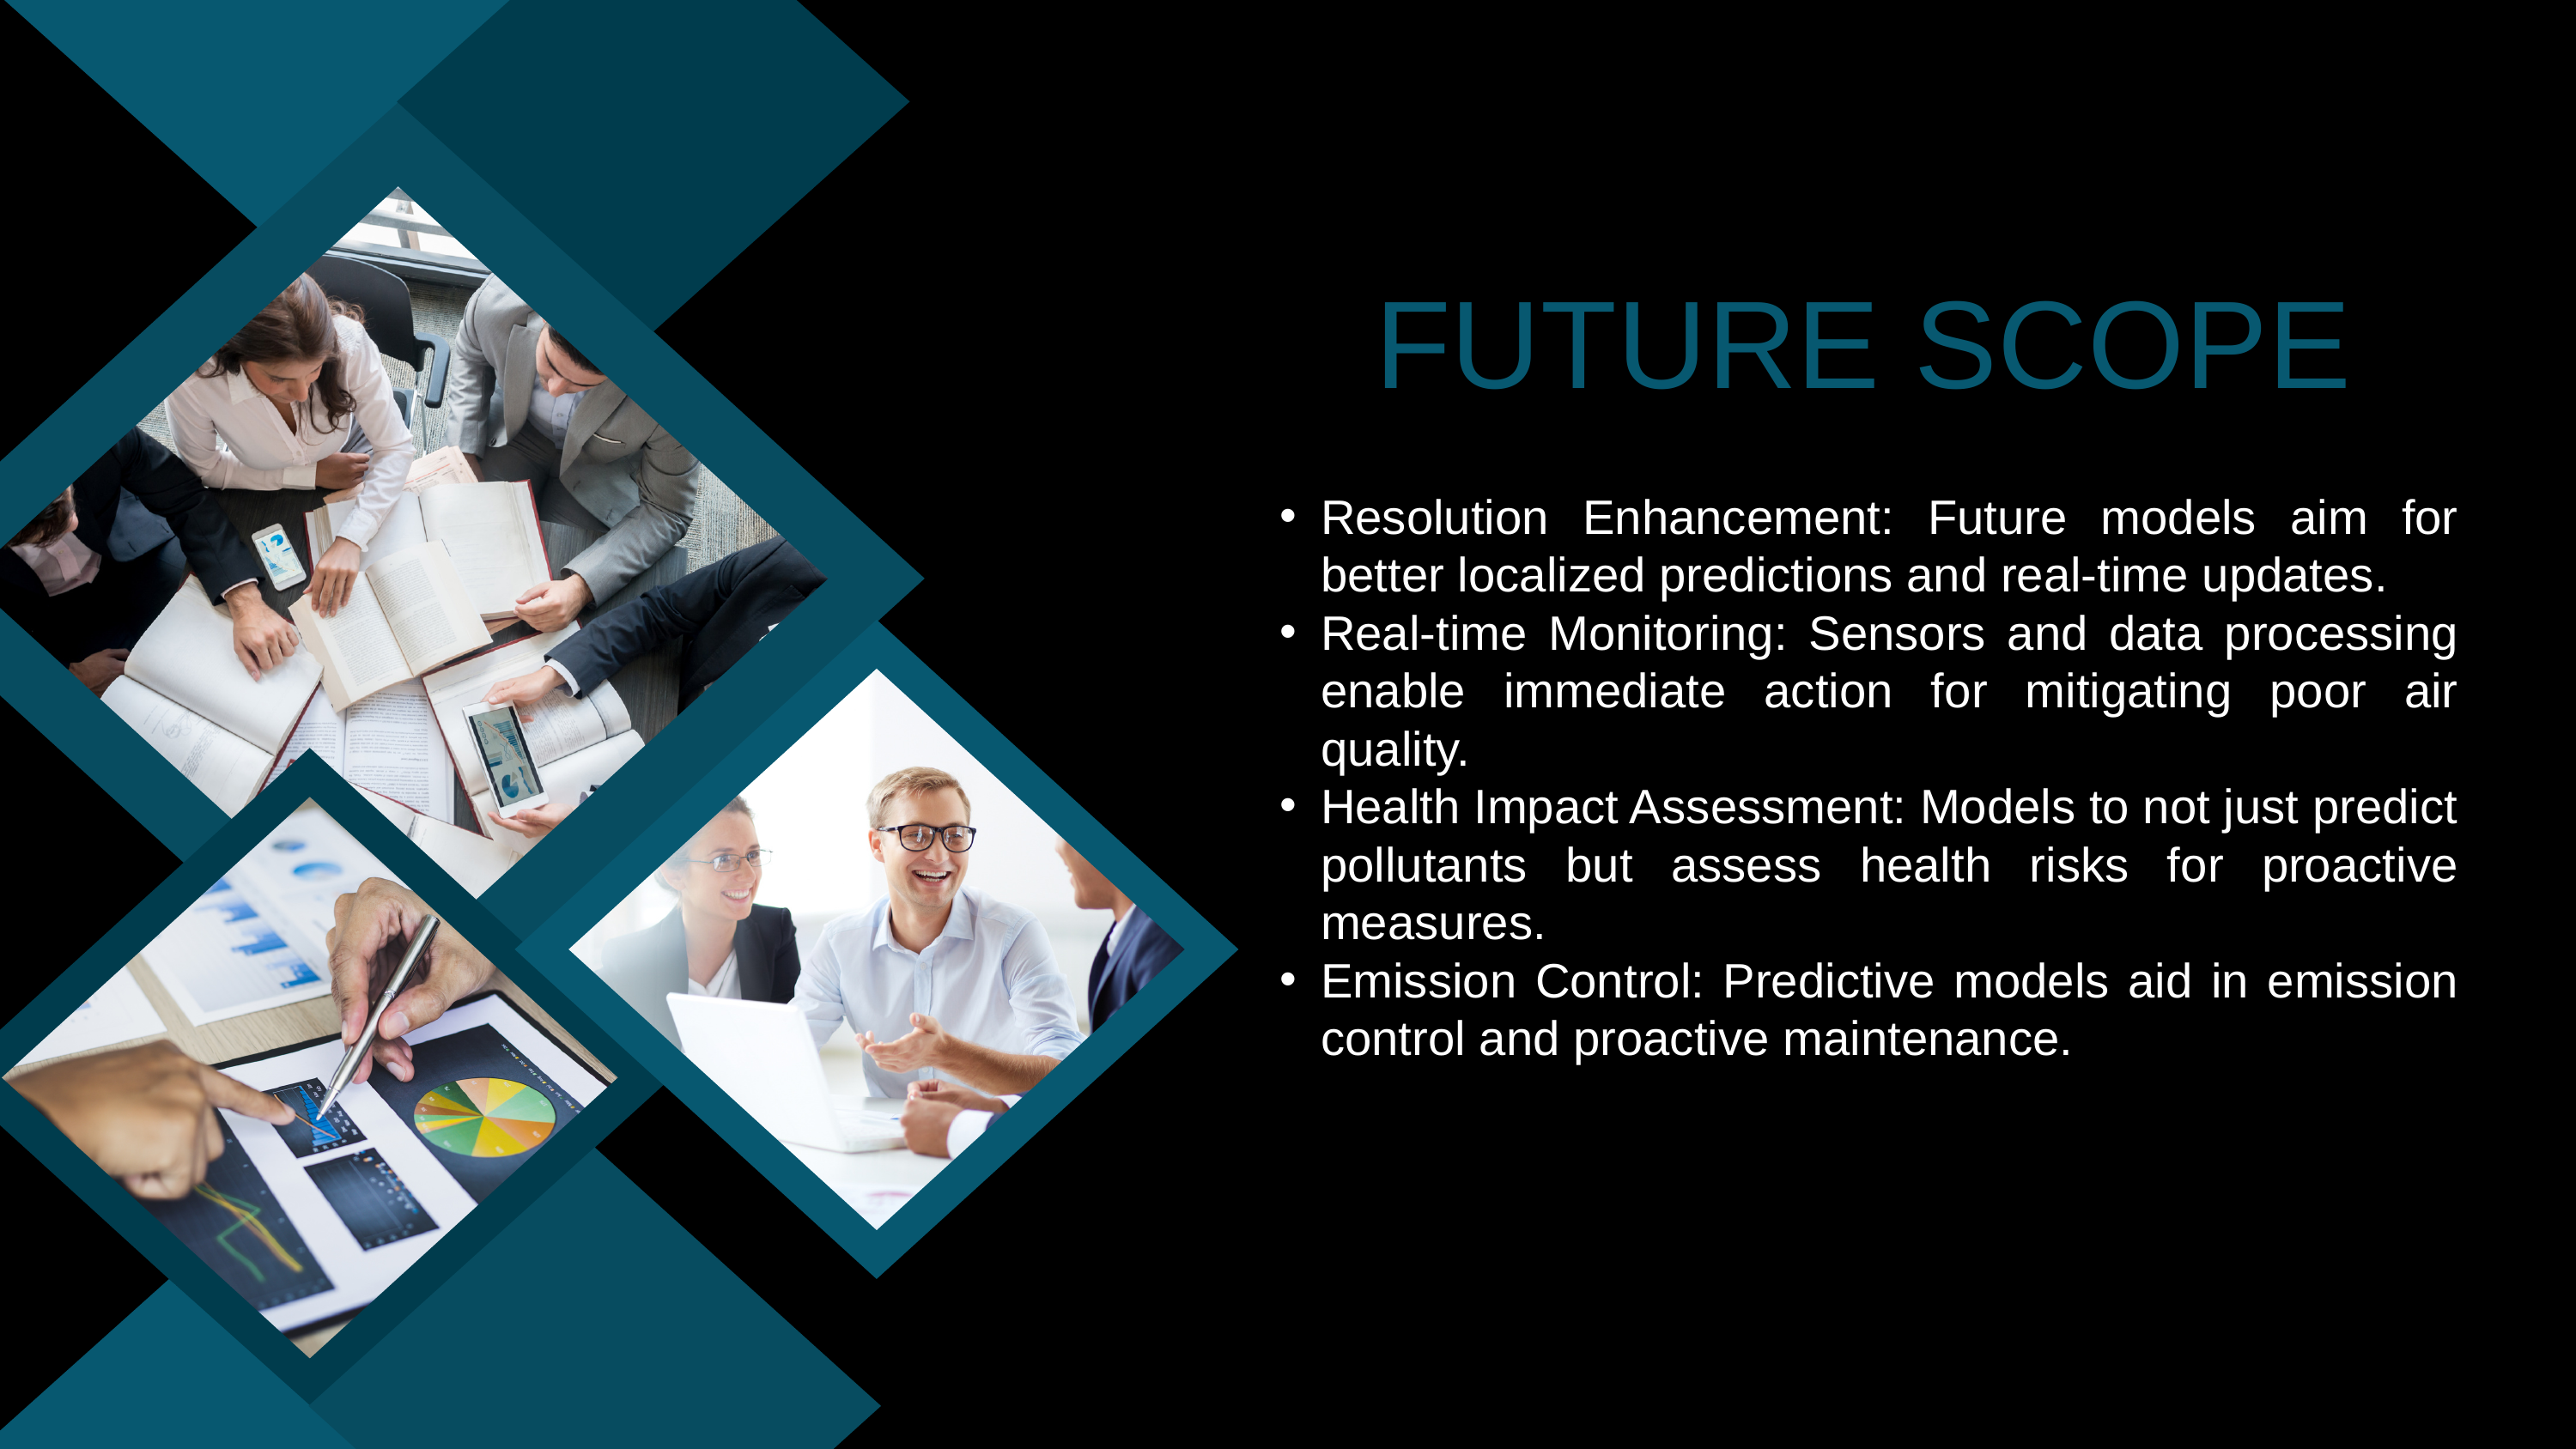

FUTURE SCOPE
Resolution Enhancement: Future models aim for better localized predictions and real-time updates.
Real-time Monitoring: Sensors and data processing enable immediate action for mitigating poor air quality.
Health Impact Assessment: Models to not just predict pollutants but assess health risks for proactive measures.
Emission Control: Predictive models aid in emission control and proactive maintenance.